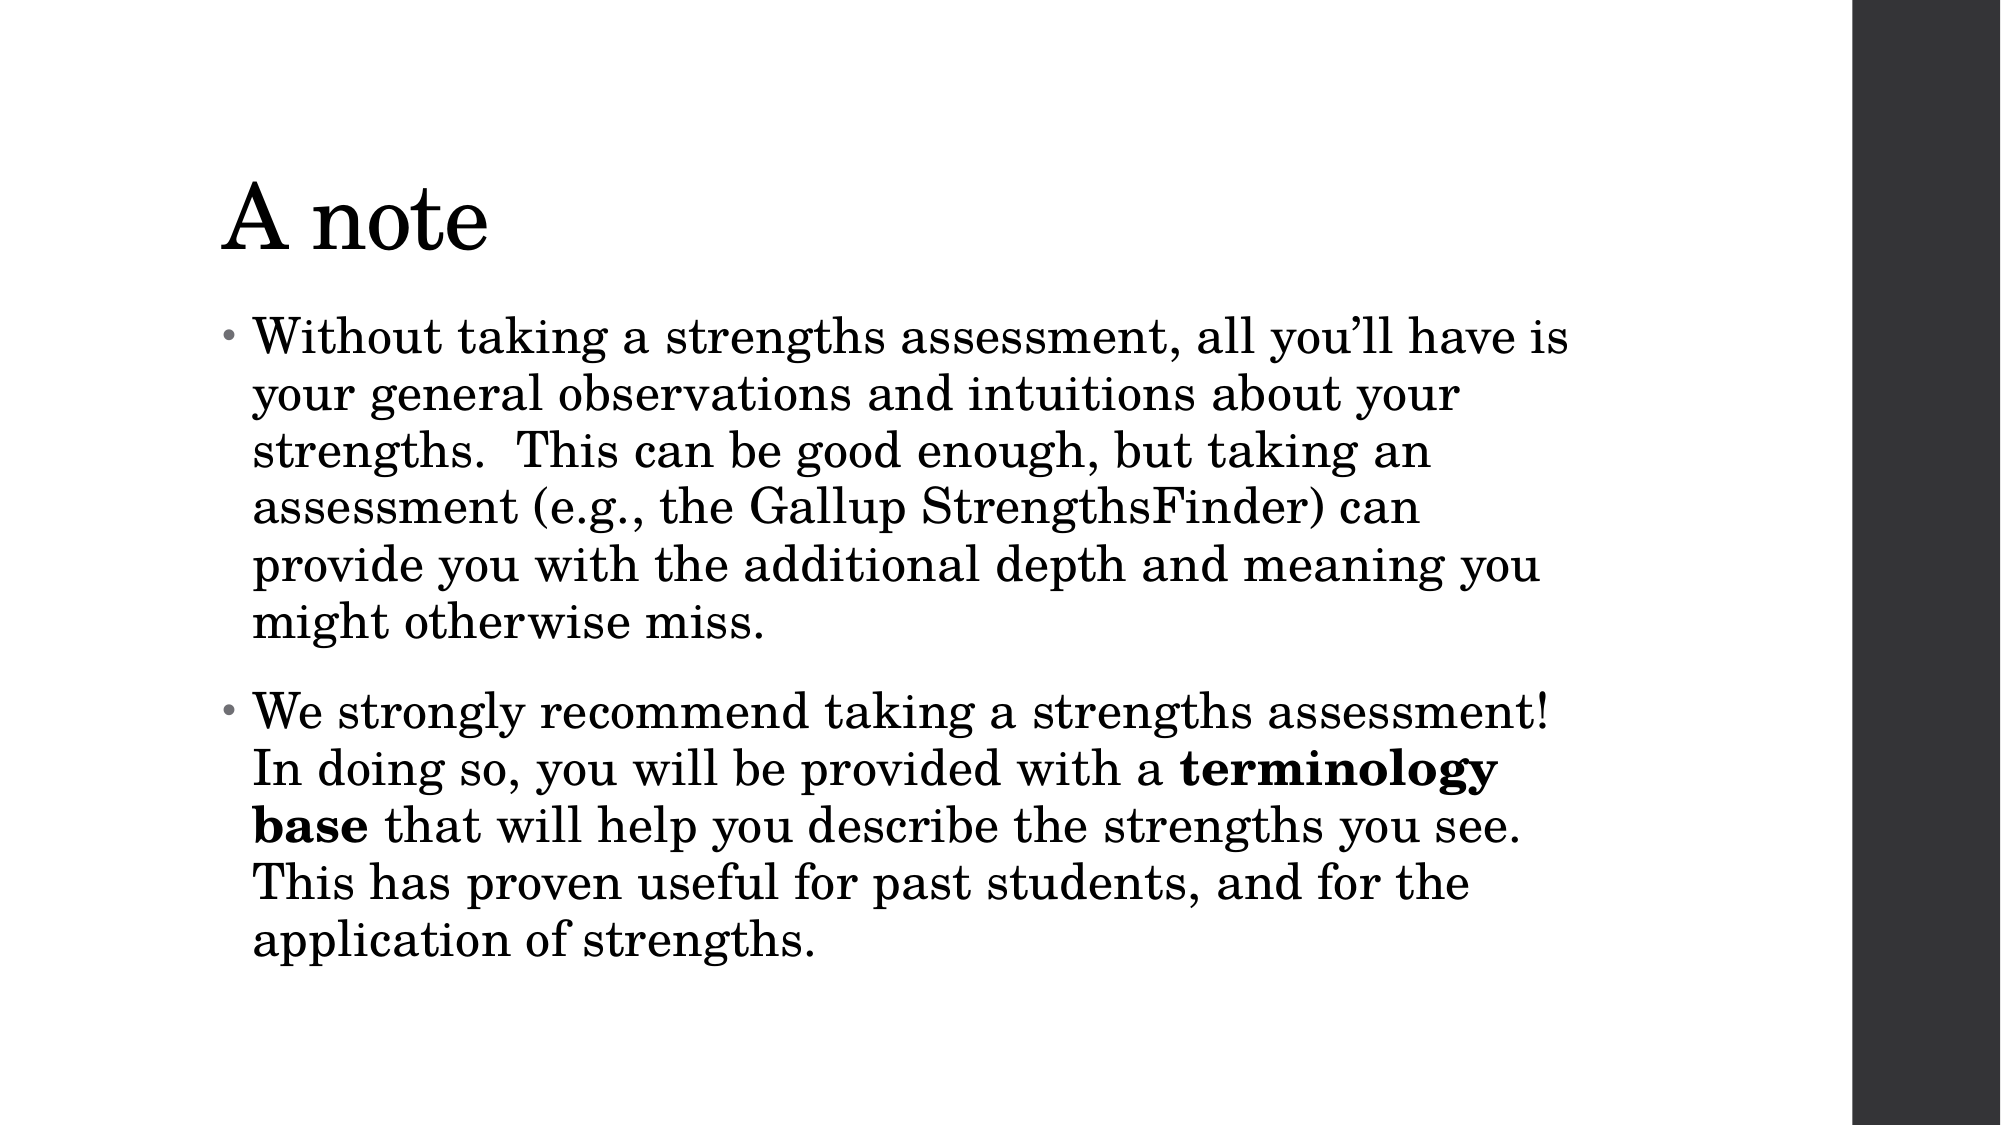

# A note
Without taking a strengths assessment, all you’ll have is your general observations and intuitions about your strengths.  This can be good enough, but taking an assessment (e.g., the Gallup StrengthsFinder) can provide you with the additional depth and meaning you might otherwise miss.
We strongly recommend taking a strengths assessment!  In doing so, you will be provided with a terminology base that will help you describe the strengths you see.  This has proven useful for past students, and for the application of strengths.